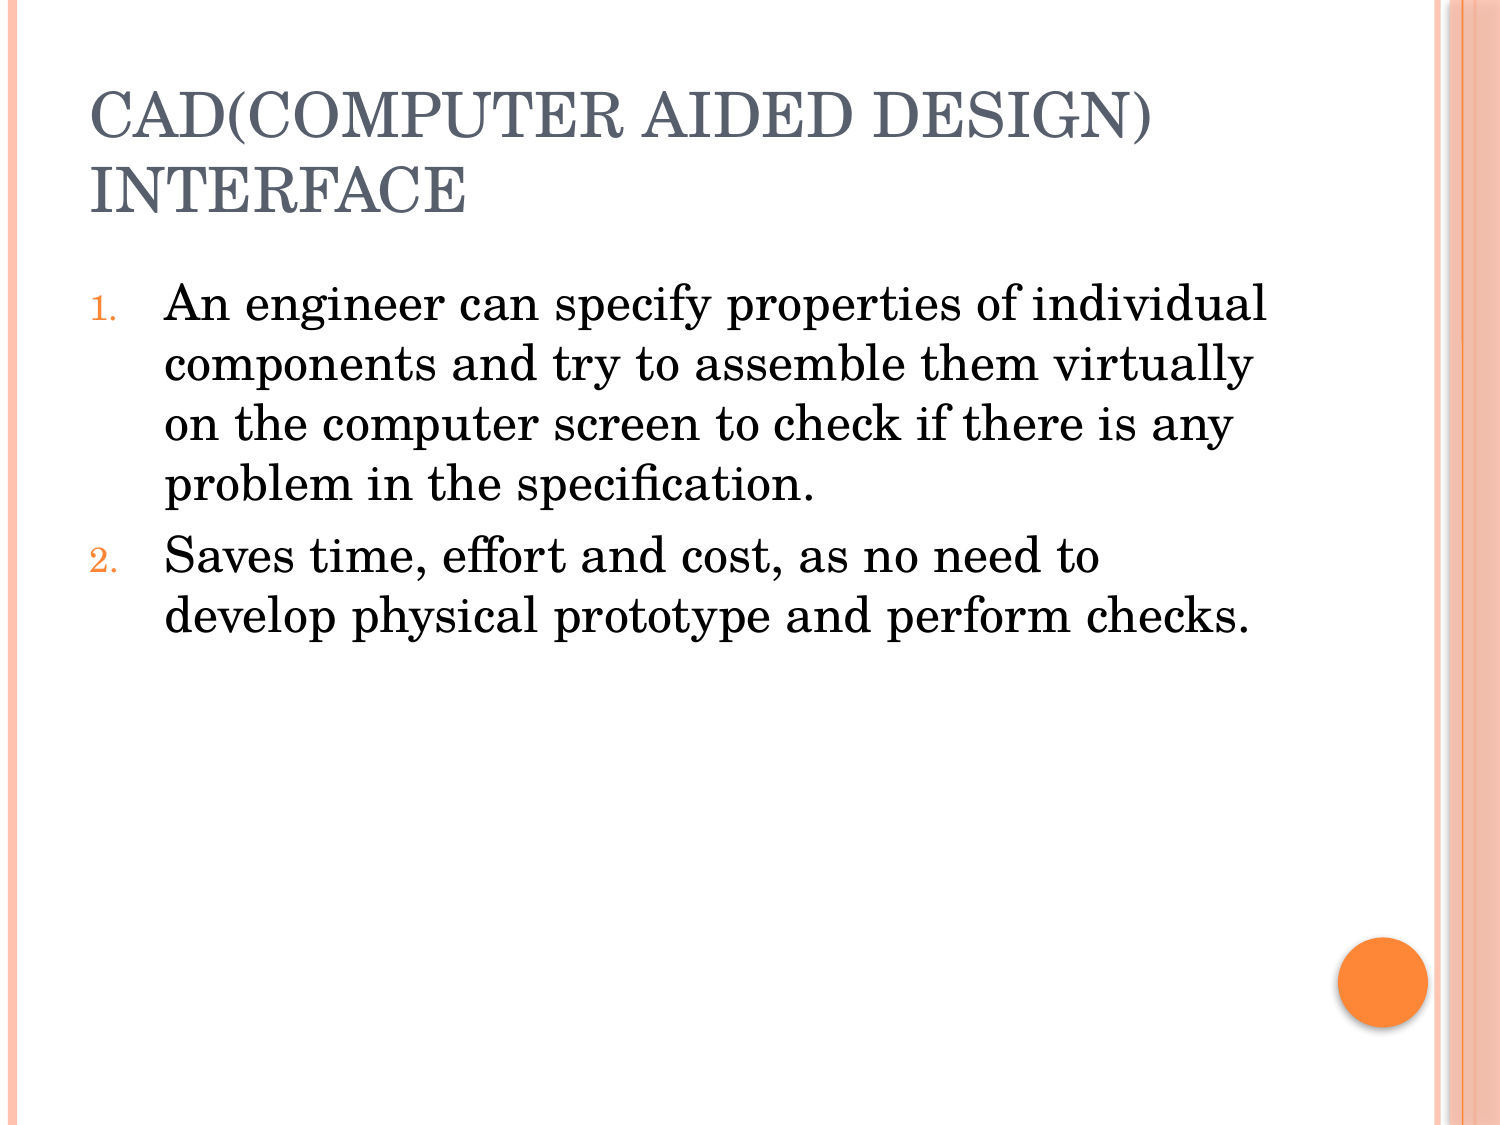

# Cad(computer aided design) Interface
An engineer can specify properties of individual components and try to assemble them virtually on the computer screen to check if there is any problem in the specification.
Saves time, effort and cost, as no need to develop physical prototype and perform checks.